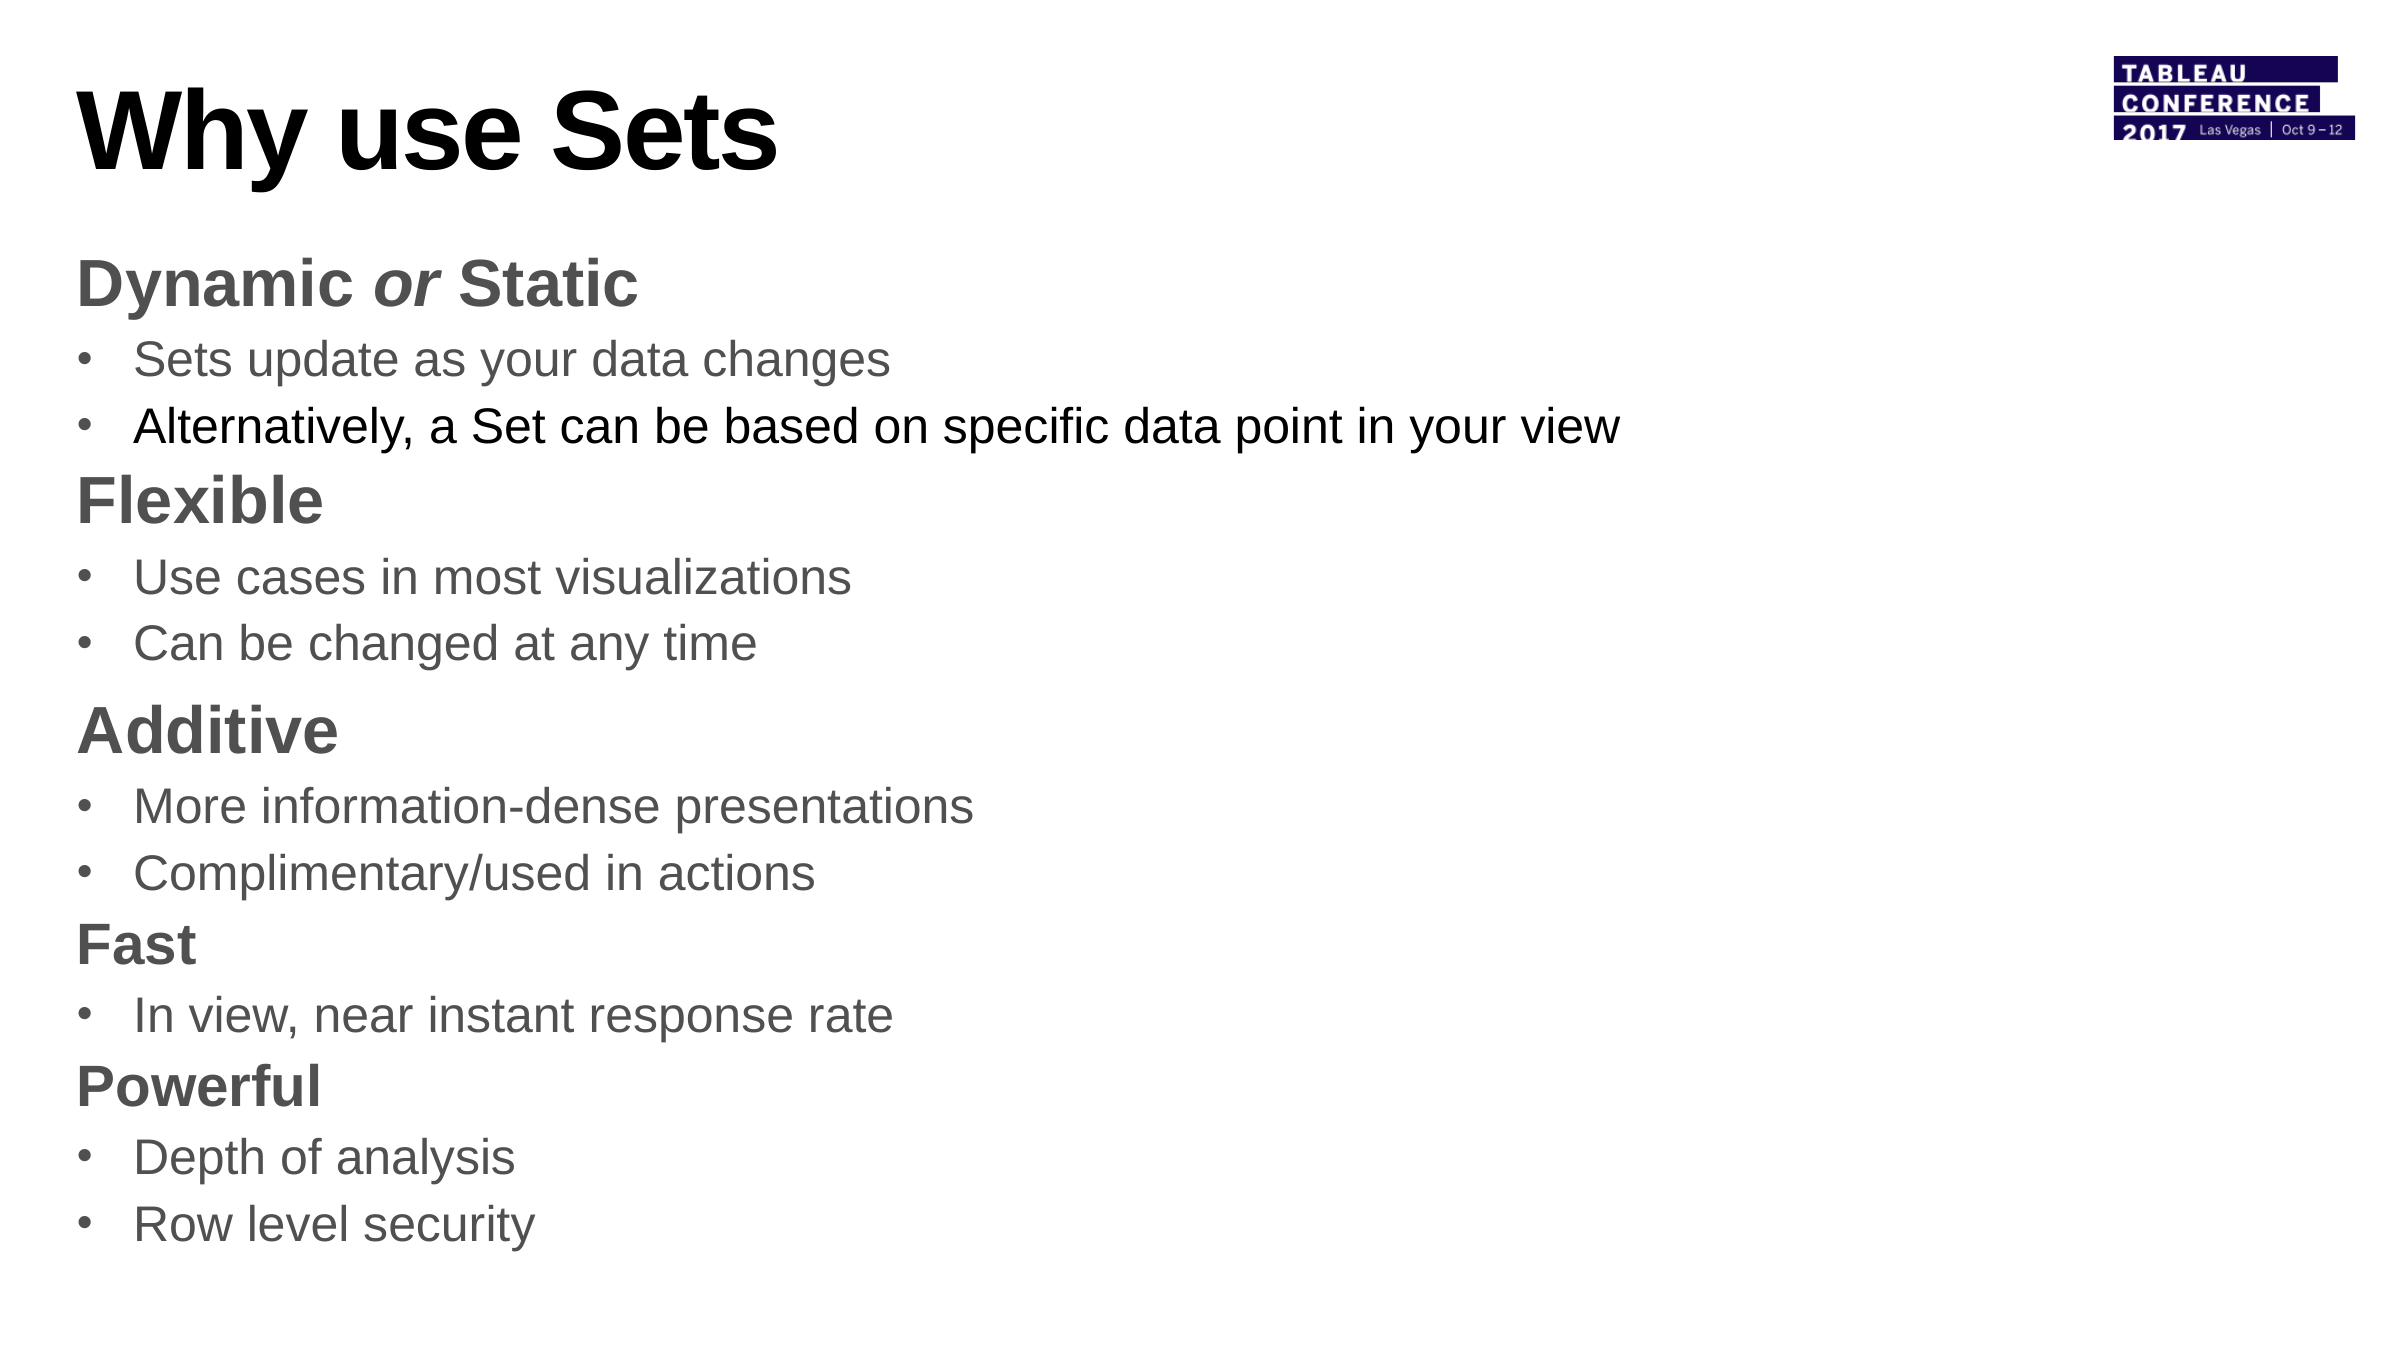

# Why use Sets
Dynamic or Static
Sets update as your data changes
Alternatively, a Set can be based on specific data point in your view
Flexible
Use cases in most visualizations
Can be changed at any time
Additive
More information-dense presentations
Complimentary/used in actions
Fast
In view, near instant response rate
Powerful
Depth of analysis
Row level security